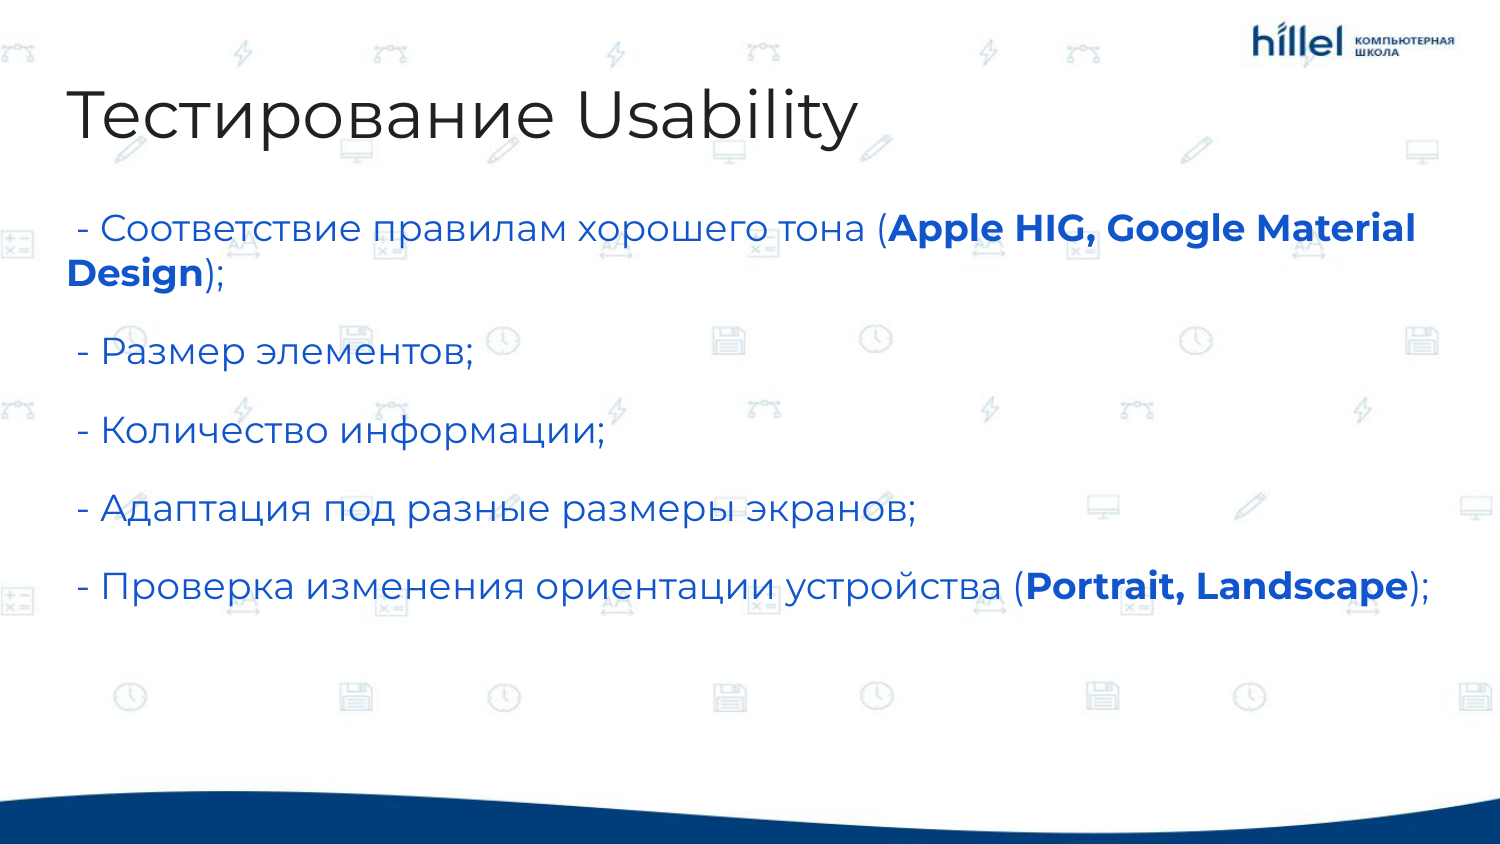

# Тестирование Usability
 - Соответствие правилам хорошего тона (Apple HIG, Google Material Design);
 - Размер элементов;
 - Количество информации;
 - Адаптация под разные размеры экранов;
 - Проверка изменения ориентации устройства (Portrait, Landscape);